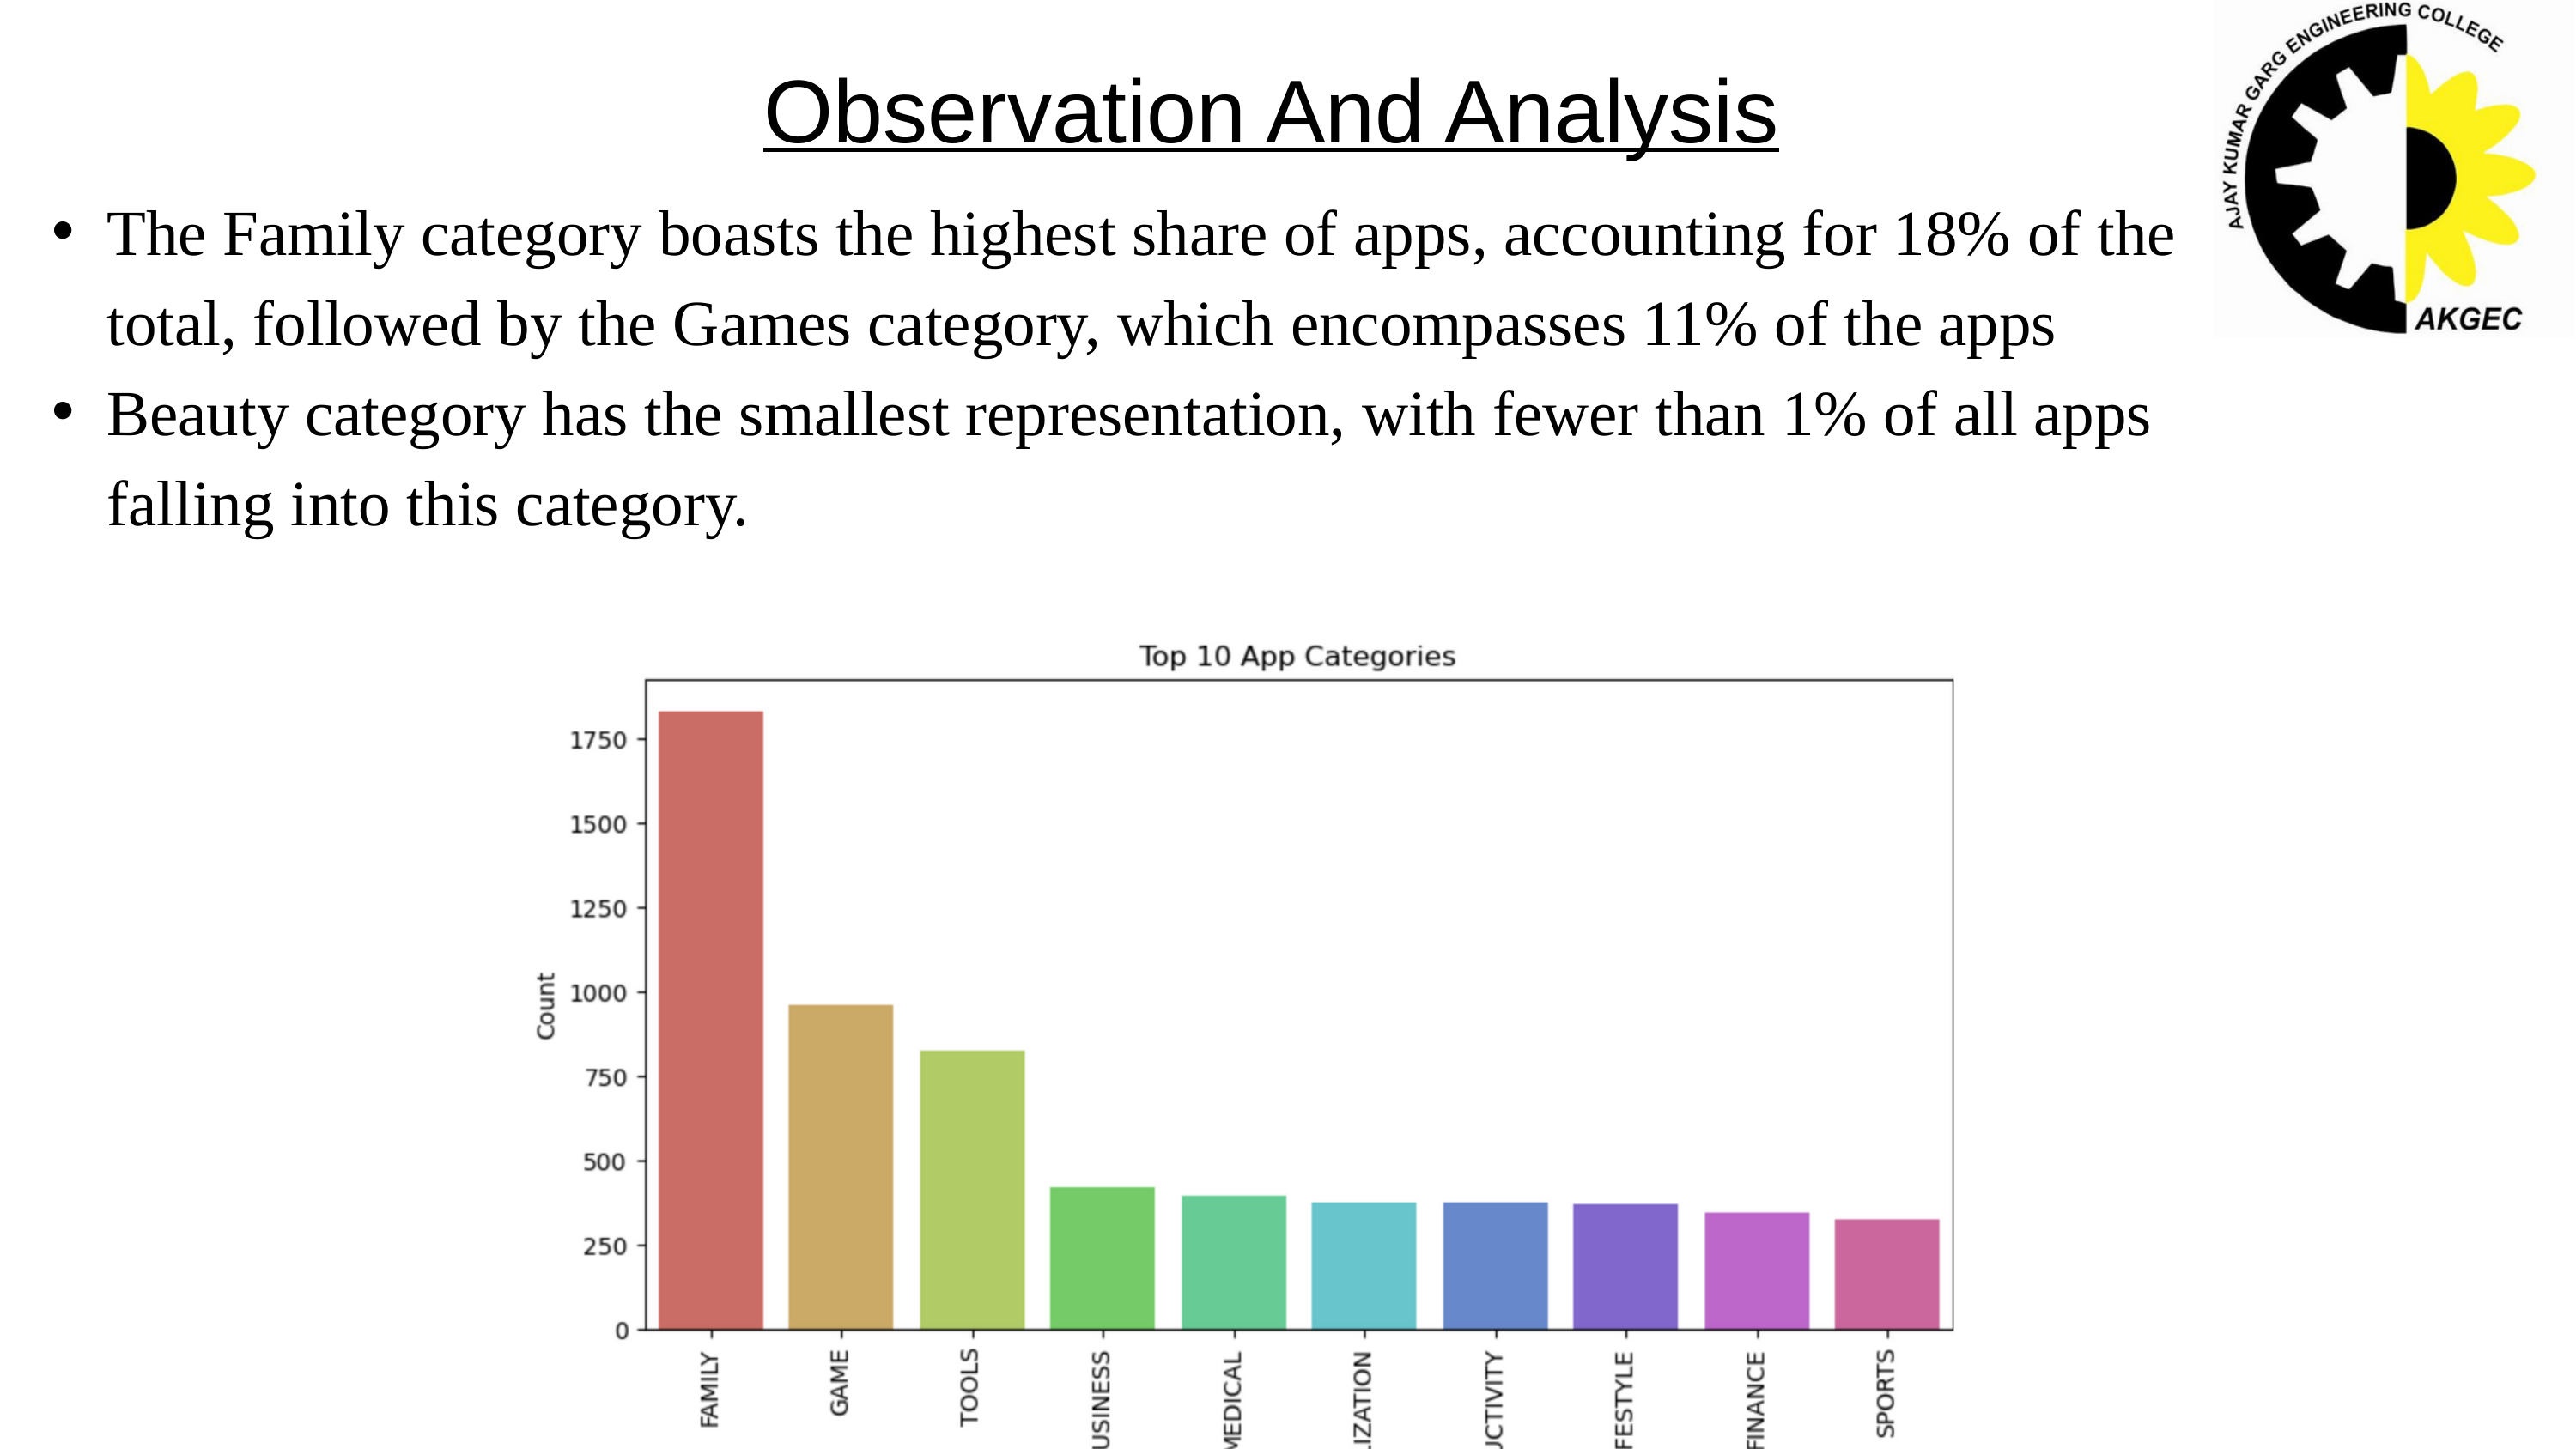

Observation And Analysis
The Family category boasts the highest share of apps, accounting for 18% of the total, followed by the Games category, which encompasses 11% of the apps
Beauty category has the smallest representation, with fewer than 1% of all apps falling into this category.